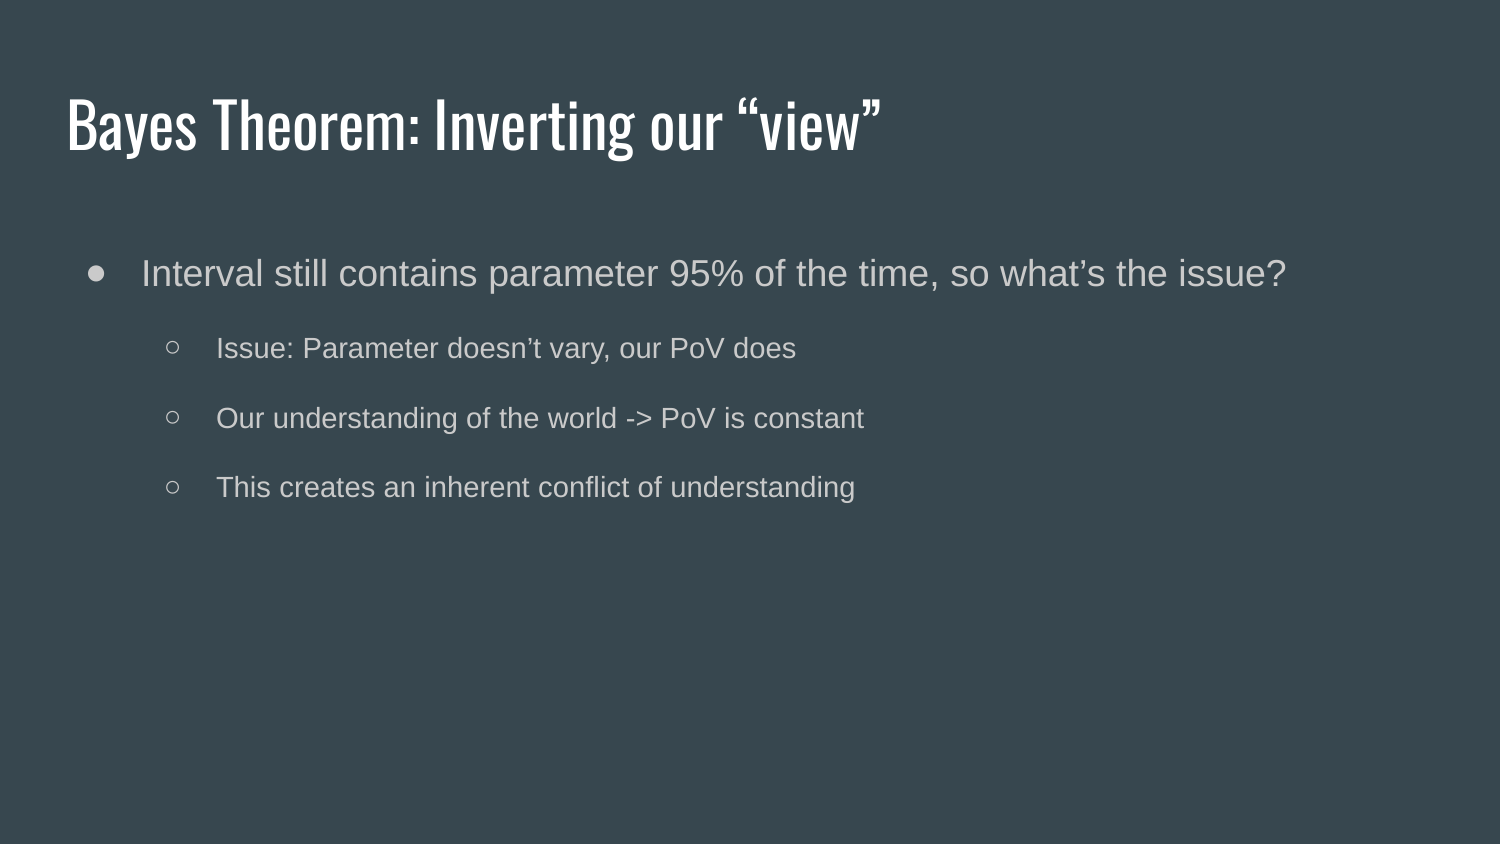

# Bayes Theorem: Inverting our “view”
Interval still contains parameter 95% of the time, so what’s the issue?
Issue: Parameter doesn’t vary, our PoV does
Our understanding of the world -> PoV is constant
This creates an inherent conflict of understanding